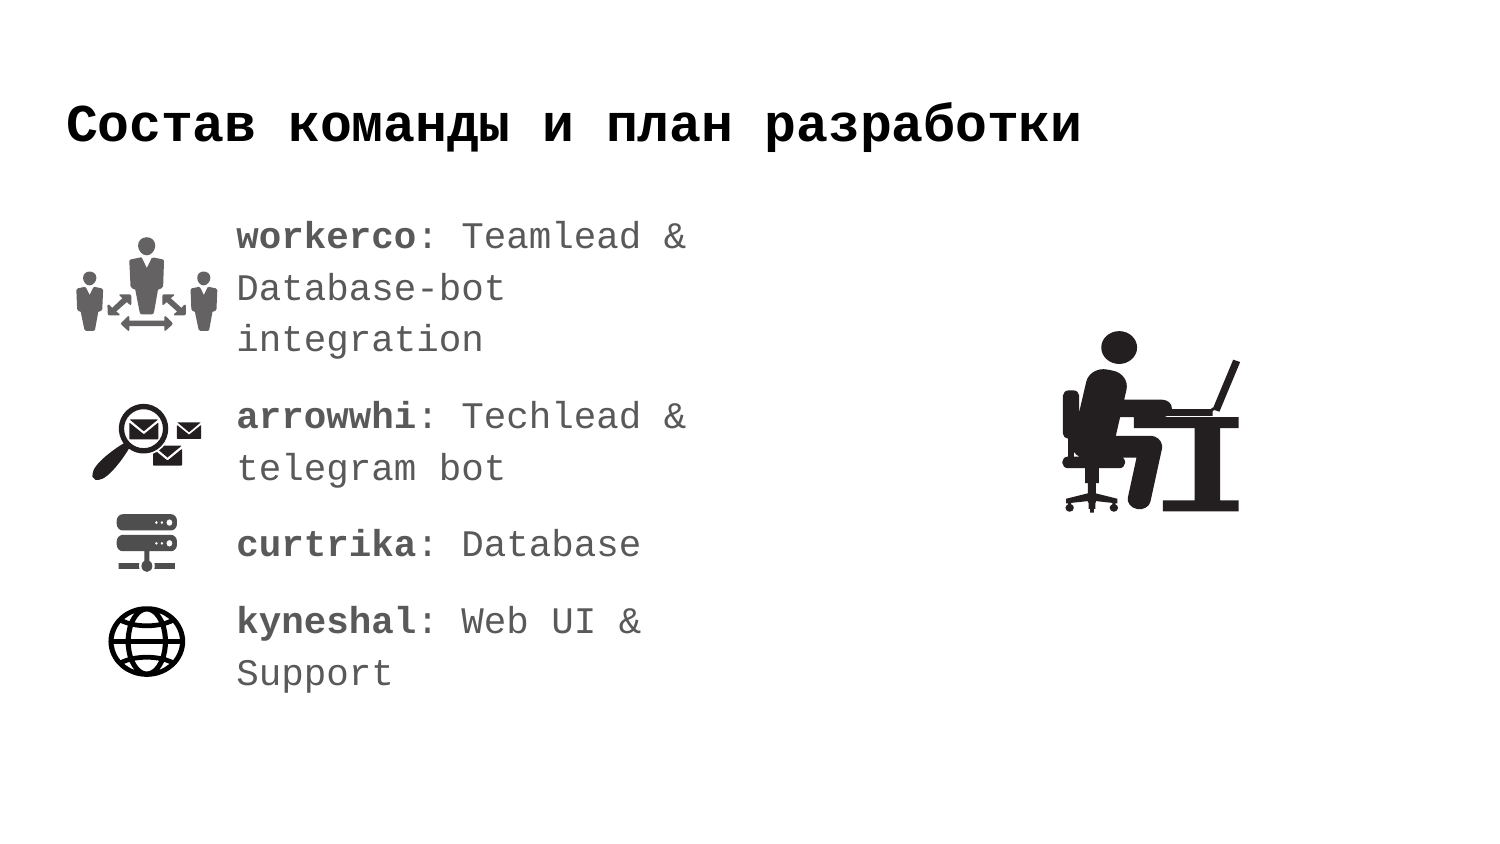

# Состав команды и план разработки
workerco: Teamlead & Database-bot integration
arrowwhi: Techlead & telegram bot
curtrika: Database
kyneshal: Web UI & Support